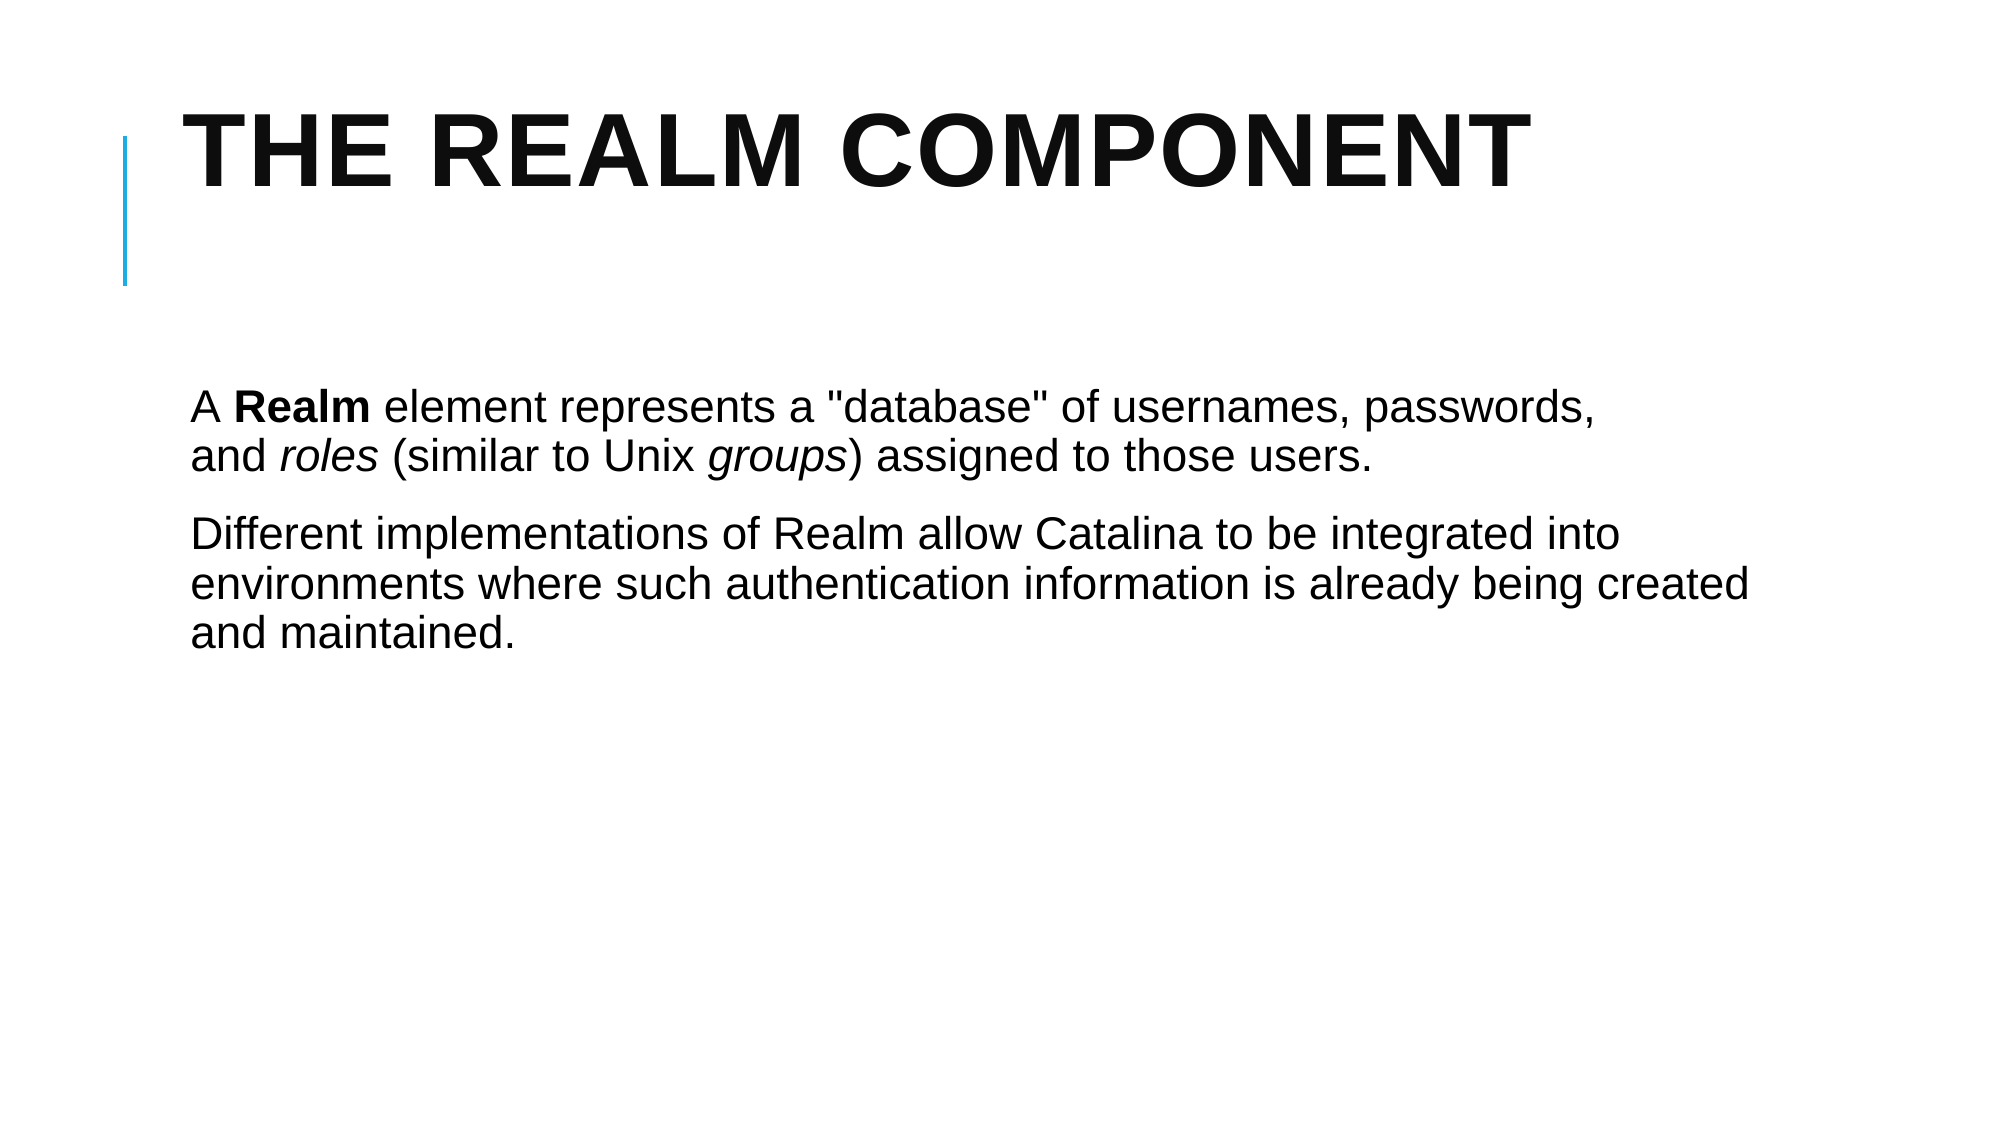

# The Realm Component
A Realm element represents a "database" of usernames, passwords, and roles (similar to Unix groups) assigned to those users.
Different implementations of Realm allow Catalina to be integrated into environments where such authentication information is already being created and maintained.